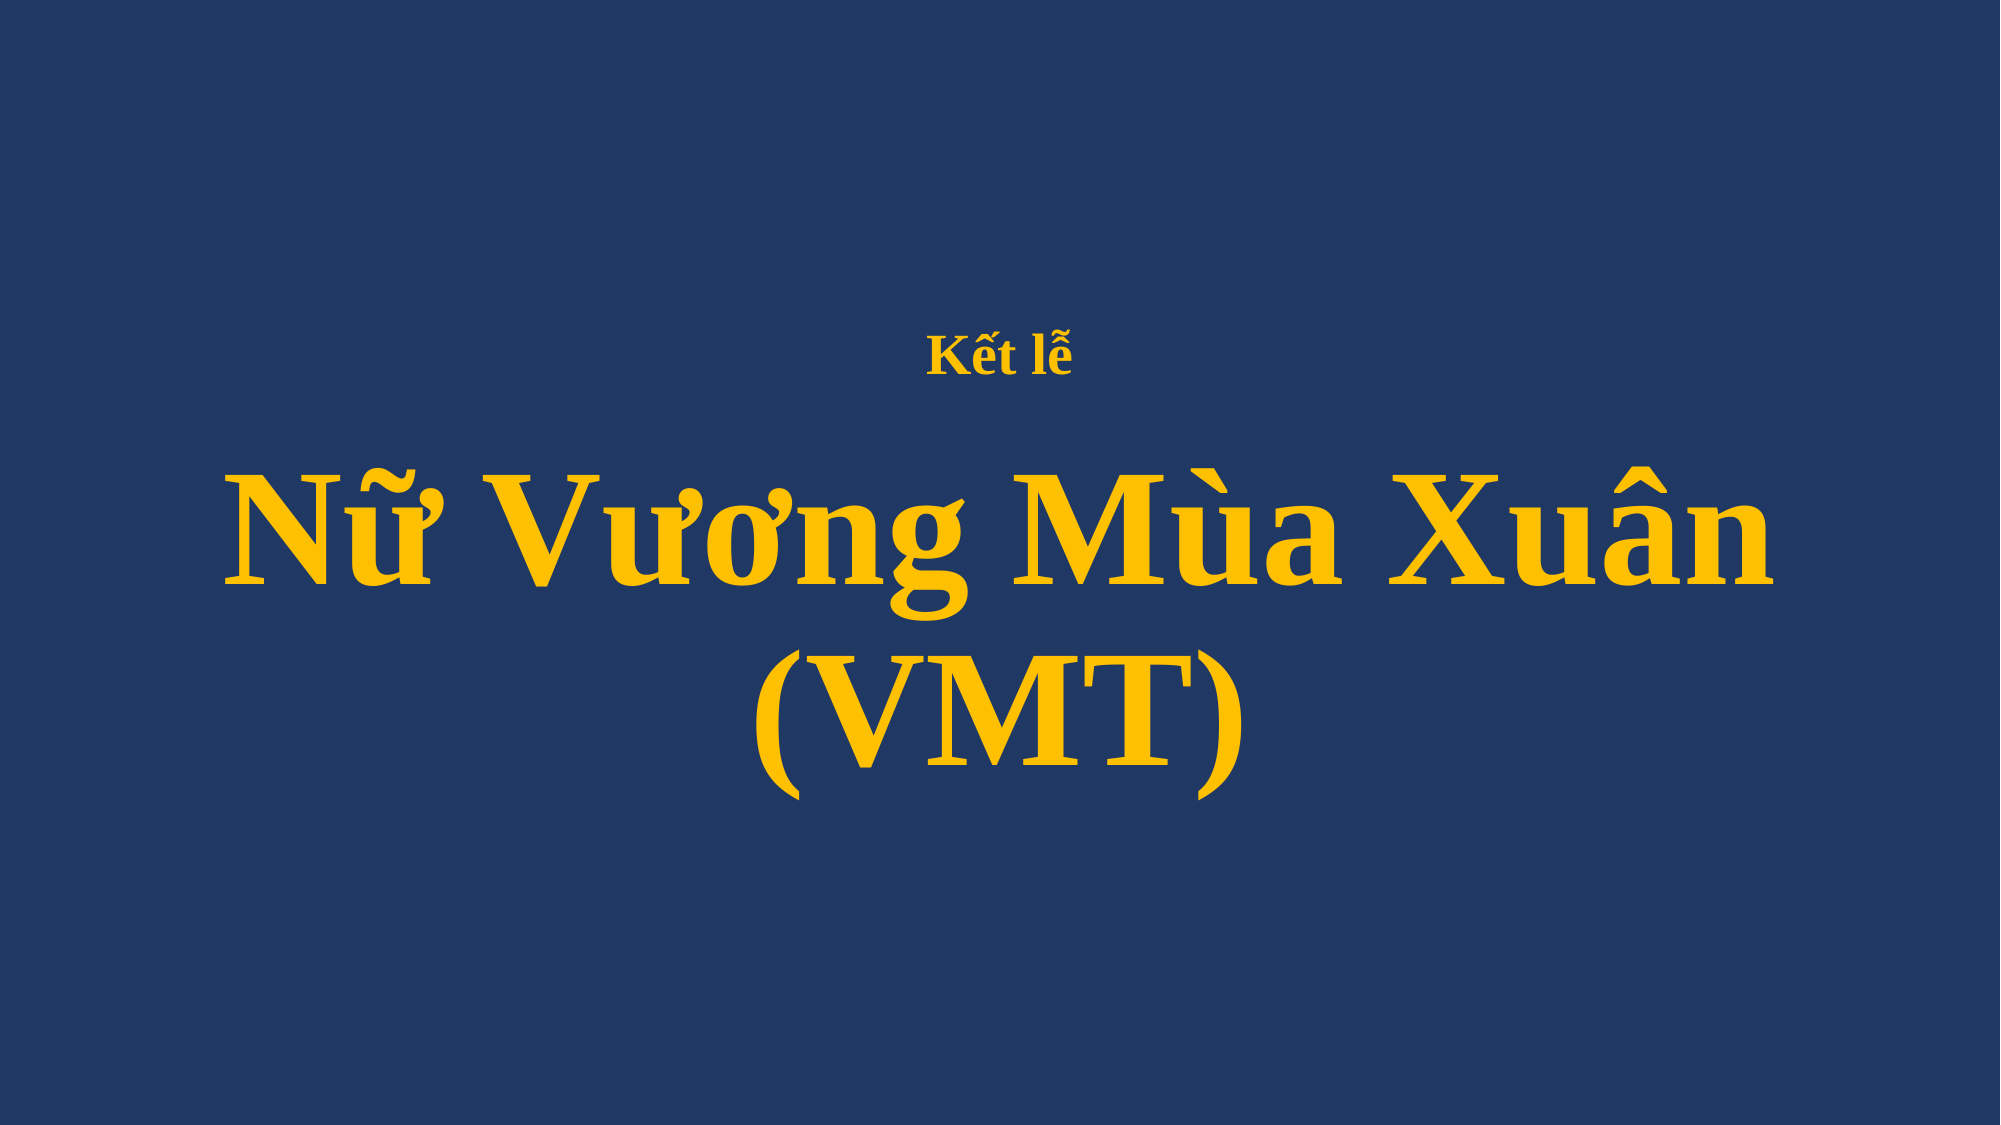

# Kết lễ Nữ Vương Mùa Xuân (VMT)